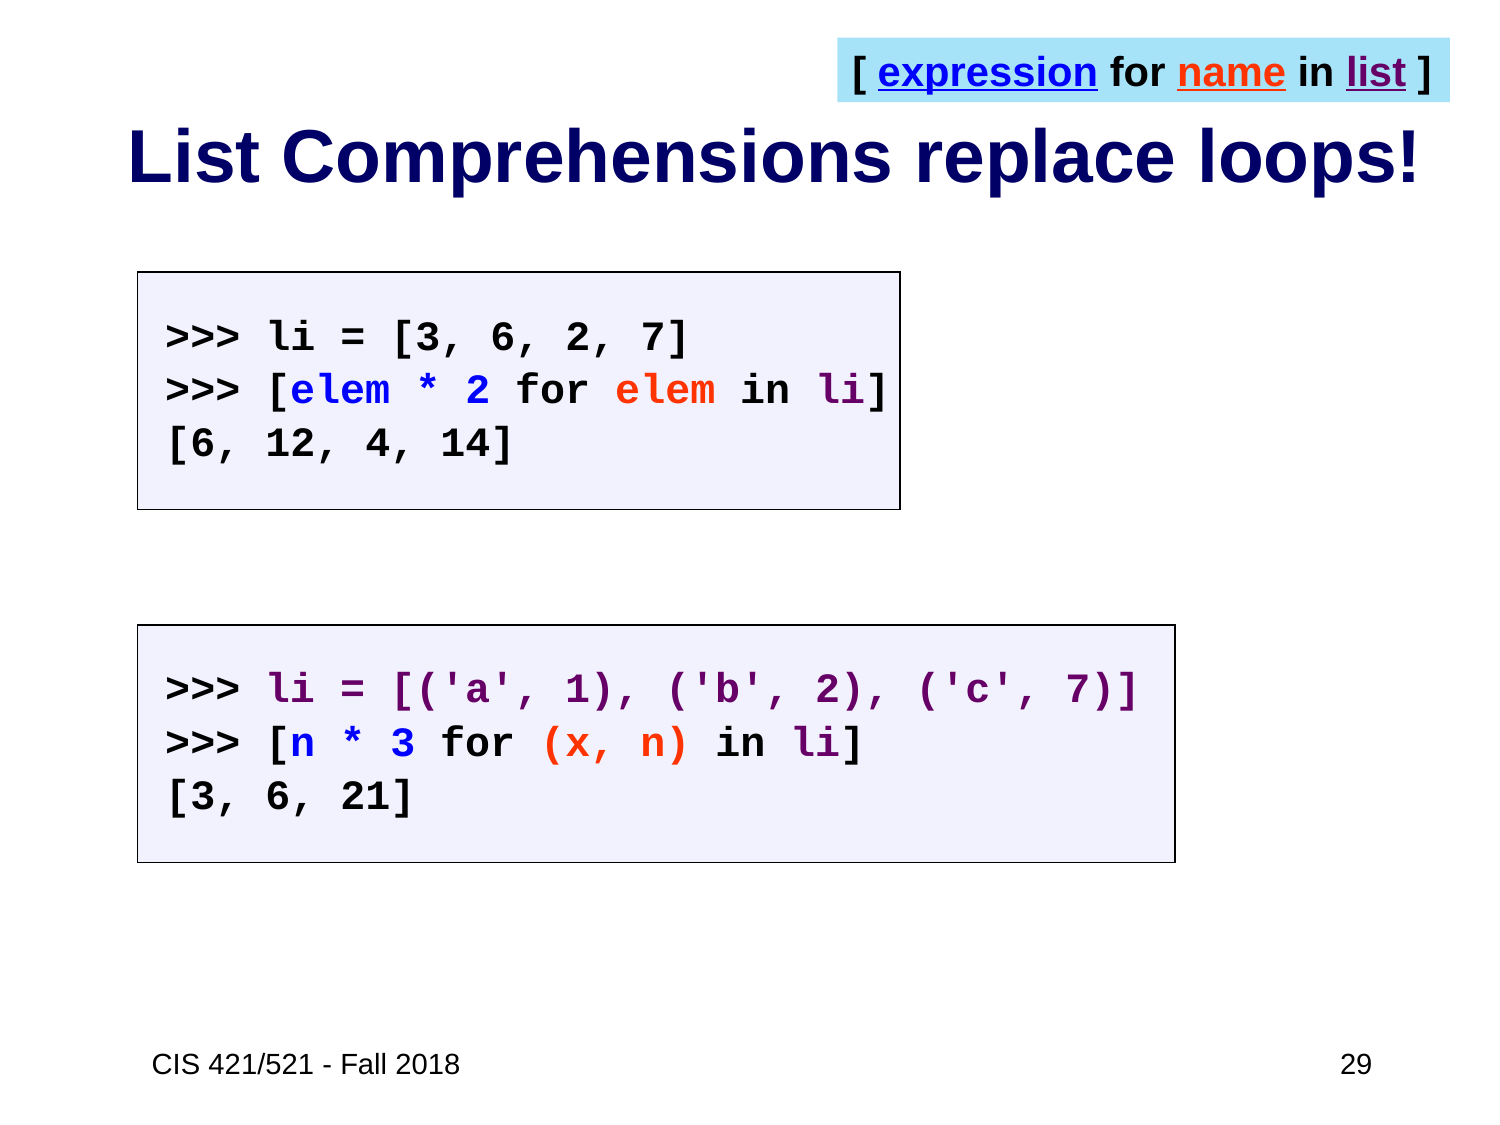

[ expression for name in list ]
# List Comprehensions replace loops!

>>> li = [3, 6, 2, 7]
>>> [elem * 2 for elem in li]
[6, 12, 4, 14]

>>> li = [('a', 1), ('b', 2), ('c', 7)]
>>> [n * 3 for (x, n) in li]
[3, 6, 21]
CIS 421/521 - Fall 2018
       29